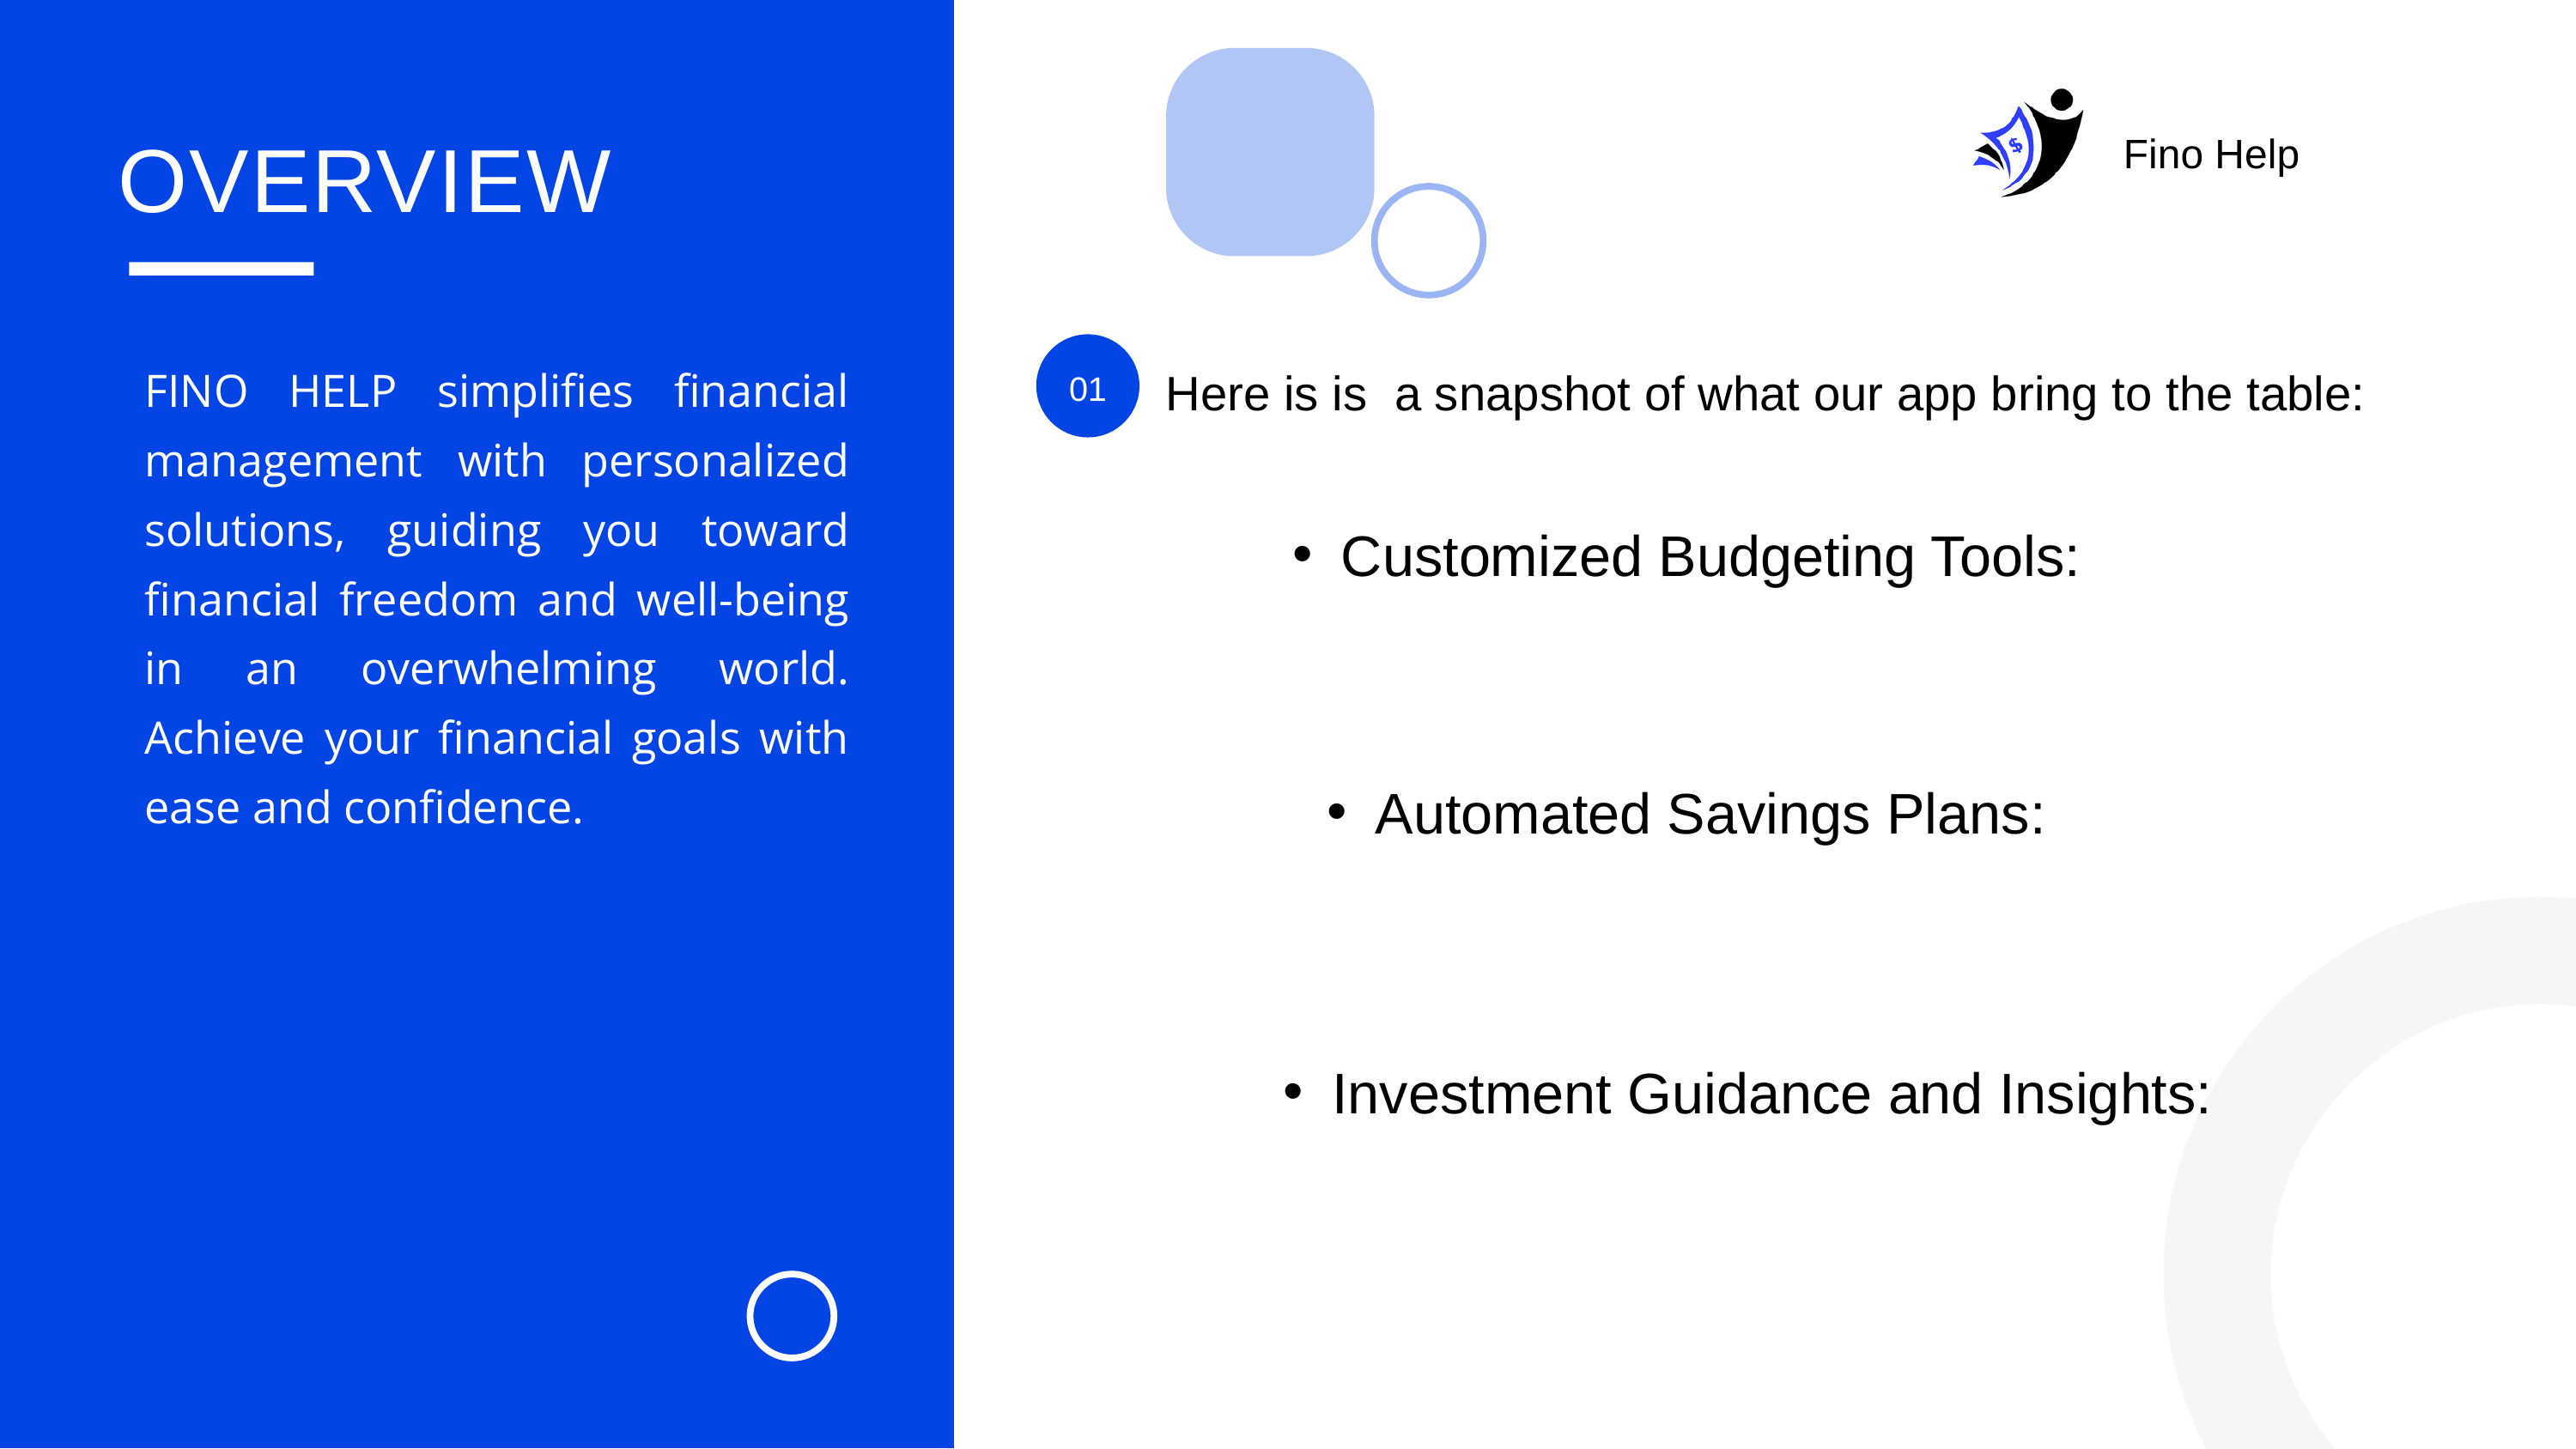

OVERVIEW
Fino Help

01
FINO HELP simplifies financial management with personalized solutions, guiding you toward financial freedom and well-being in an overwhelming world. Achieve your financial goals with ease and confidence.
Here is is  a snapshot of what our app bring to the table:
Customized Budgeting Tools:
Automated Savings Plans:

Investment Guidance and Insights: